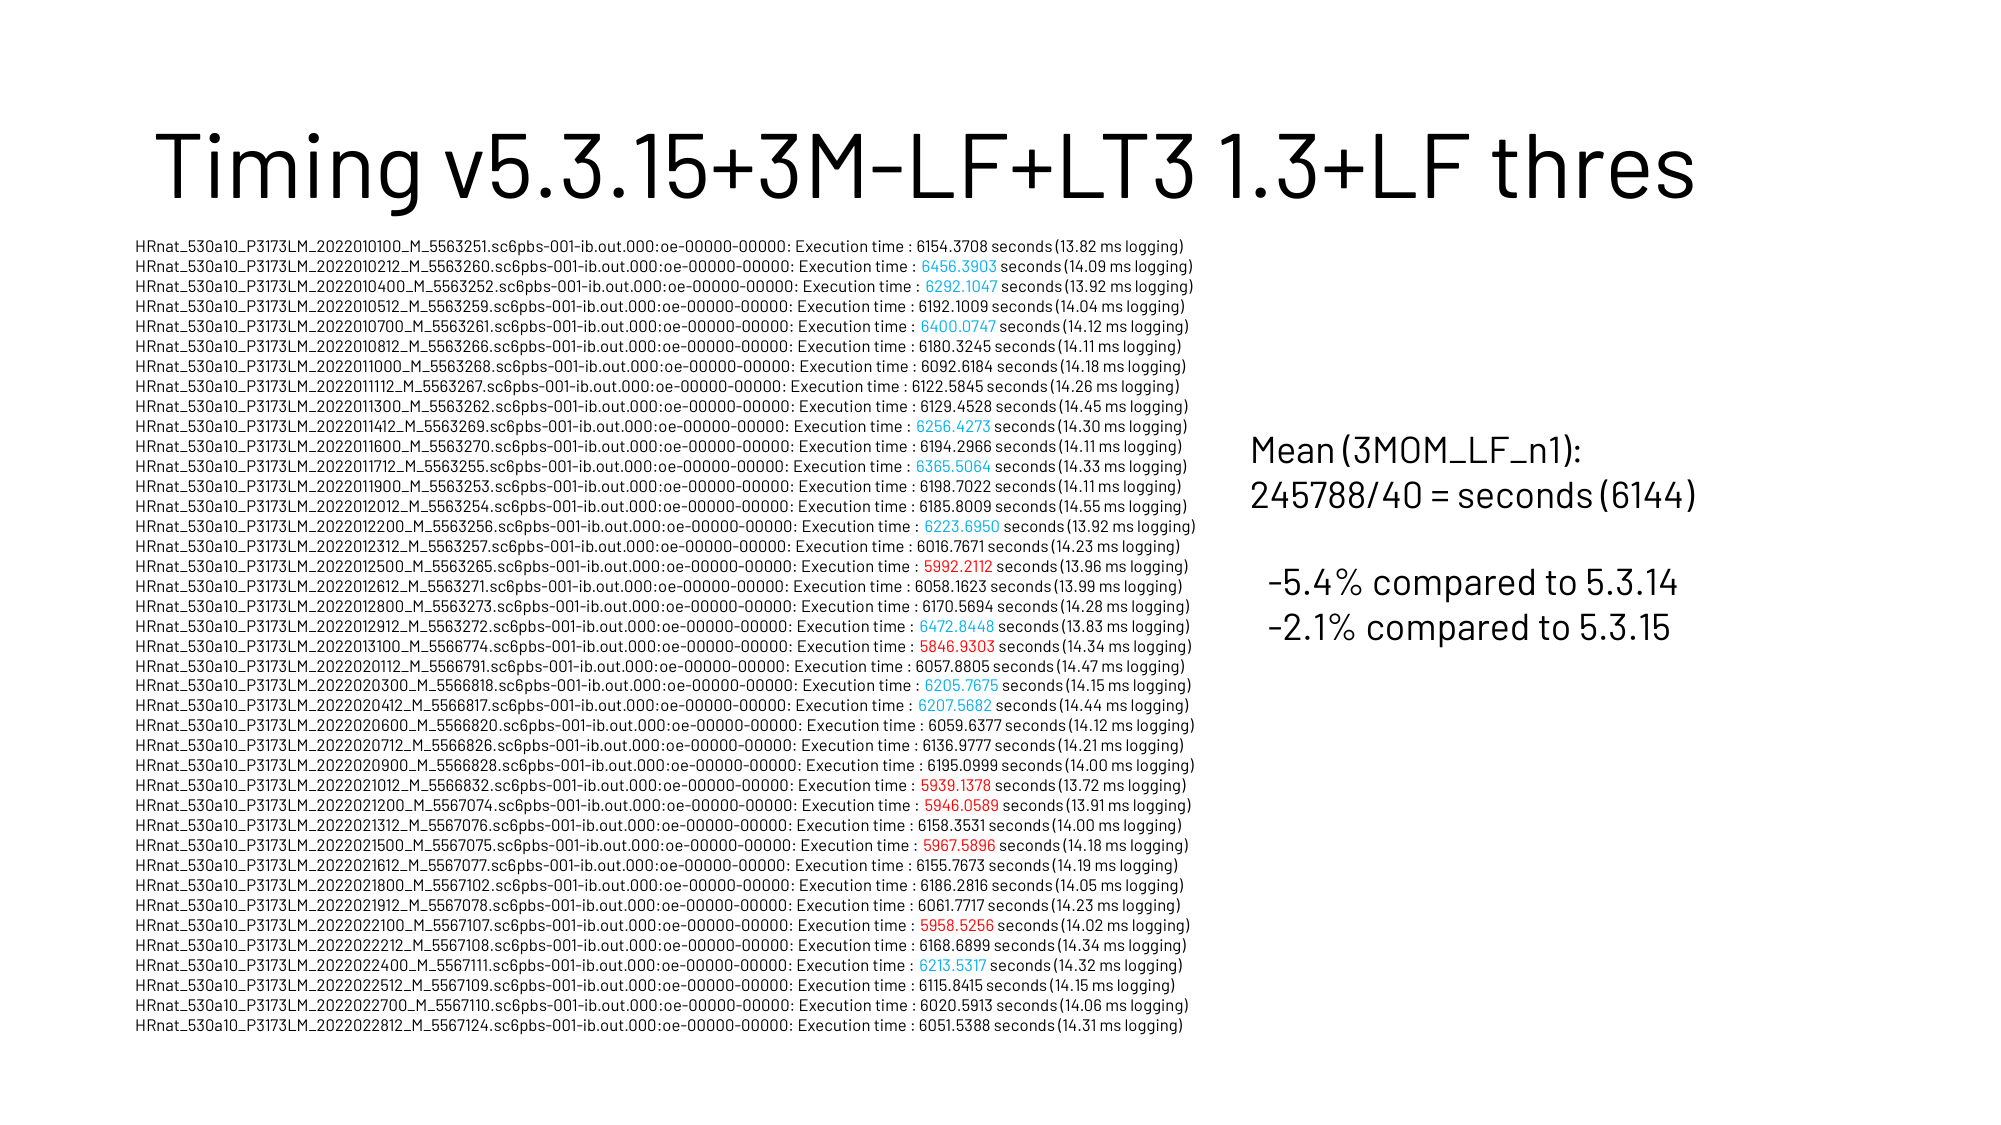

# Timing v5.3.15+3M-LF+LT3 1.3+LF thres
HRnat_530a10_P3173LM_2022010100_M_5563251.sc6pbs-001-ib.out.000:oe-00000-00000: Execution time : 6154.3708 seconds (13.82 ms logging)
HRnat_530a10_P3173LM_2022010212_M_5563260.sc6pbs-001-ib.out.000:oe-00000-00000: Execution time : 6456.3903 seconds (14.09 ms logging)
HRnat_530a10_P3173LM_2022010400_M_5563252.sc6pbs-001-ib.out.000:oe-00000-00000: Execution time : 6292.1047 seconds (13.92 ms logging)
HRnat_530a10_P3173LM_2022010512_M_5563259.sc6pbs-001-ib.out.000:oe-00000-00000: Execution time : 6192.1009 seconds (14.04 ms logging)
HRnat_530a10_P3173LM_2022010700_M_5563261.sc6pbs-001-ib.out.000:oe-00000-00000: Execution time : 6400.0747 seconds (14.12 ms logging)
HRnat_530a10_P3173LM_2022010812_M_5563266.sc6pbs-001-ib.out.000:oe-00000-00000: Execution time : 6180.3245 seconds (14.11 ms logging)
HRnat_530a10_P3173LM_2022011000_M_5563268.sc6pbs-001-ib.out.000:oe-00000-00000: Execution time : 6092.6184 seconds (14.18 ms logging)
HRnat_530a10_P3173LM_2022011112_M_5563267.sc6pbs-001-ib.out.000:oe-00000-00000: Execution time : 6122.5845 seconds (14.26 ms logging)
HRnat_530a10_P3173LM_2022011300_M_5563262.sc6pbs-001-ib.out.000:oe-00000-00000: Execution time : 6129.4528 seconds (14.45 ms logging)
HRnat_530a10_P3173LM_2022011412_M_5563269.sc6pbs-001-ib.out.000:oe-00000-00000: Execution time : 6256.4273 seconds (14.30 ms logging)
HRnat_530a10_P3173LM_2022011600_M_5563270.sc6pbs-001-ib.out.000:oe-00000-00000: Execution time : 6194.2966 seconds (14.11 ms logging)
HRnat_530a10_P3173LM_2022011712_M_5563255.sc6pbs-001-ib.out.000:oe-00000-00000: Execution time : 6365.5064 seconds (14.33 ms logging)
HRnat_530a10_P3173LM_2022011900_M_5563253.sc6pbs-001-ib.out.000:oe-00000-00000: Execution time : 6198.7022 seconds (14.11 ms logging)
HRnat_530a10_P3173LM_2022012012_M_5563254.sc6pbs-001-ib.out.000:oe-00000-00000: Execution time : 6185.8009 seconds (14.55 ms logging)
HRnat_530a10_P3173LM_2022012200_M_5563256.sc6pbs-001-ib.out.000:oe-00000-00000: Execution time : 6223.6950 seconds (13.92 ms logging)
HRnat_530a10_P3173LM_2022012312_M_5563257.sc6pbs-001-ib.out.000:oe-00000-00000: Execution time : 6016.7671 seconds (14.23 ms logging)
HRnat_530a10_P3173LM_2022012500_M_5563265.sc6pbs-001-ib.out.000:oe-00000-00000: Execution time : 5992.2112 seconds (13.96 ms logging)
HRnat_530a10_P3173LM_2022012612_M_5563271.sc6pbs-001-ib.out.000:oe-00000-00000: Execution time : 6058.1623 seconds (13.99 ms logging)
HRnat_530a10_P3173LM_2022012800_M_5563273.sc6pbs-001-ib.out.000:oe-00000-00000: Execution time : 6170.5694 seconds (14.28 ms logging)
HRnat_530a10_P3173LM_2022012912_M_5563272.sc6pbs-001-ib.out.000:oe-00000-00000: Execution time : 6472.8448 seconds (13.83 ms logging)
HRnat_530a10_P3173LM_2022013100_M_5566774.sc6pbs-001-ib.out.000:oe-00000-00000: Execution time : 5846.9303 seconds (14.34 ms logging)
HRnat_530a10_P3173LM_2022020112_M_5566791.sc6pbs-001-ib.out.000:oe-00000-00000: Execution time : 6057.8805 seconds (14.47 ms logging)
HRnat_530a10_P3173LM_2022020300_M_5566818.sc6pbs-001-ib.out.000:oe-00000-00000: Execution time : 6205.7675 seconds (14.15 ms logging)
HRnat_530a10_P3173LM_2022020412_M_5566817.sc6pbs-001-ib.out.000:oe-00000-00000: Execution time : 6207.5682 seconds (14.44 ms logging)
HRnat_530a10_P3173LM_2022020600_M_5566820.sc6pbs-001-ib.out.000:oe-00000-00000: Execution time : 6059.6377 seconds (14.12 ms logging)
HRnat_530a10_P3173LM_2022020712_M_5566826.sc6pbs-001-ib.out.000:oe-00000-00000: Execution time : 6136.9777 seconds (14.21 ms logging)
HRnat_530a10_P3173LM_2022020900_M_5566828.sc6pbs-001-ib.out.000:oe-00000-00000: Execution time : 6195.0999 seconds (14.00 ms logging)
HRnat_530a10_P3173LM_2022021012_M_5566832.sc6pbs-001-ib.out.000:oe-00000-00000: Execution time : 5939.1378 seconds (13.72 ms logging)
HRnat_530a10_P3173LM_2022021200_M_5567074.sc6pbs-001-ib.out.000:oe-00000-00000: Execution time : 5946.0589 seconds (13.91 ms logging)
HRnat_530a10_P3173LM_2022021312_M_5567076.sc6pbs-001-ib.out.000:oe-00000-00000: Execution time : 6158.3531 seconds (14.00 ms logging)
HRnat_530a10_P3173LM_2022021500_M_5567075.sc6pbs-001-ib.out.000:oe-00000-00000: Execution time : 5967.5896 seconds (14.18 ms logging)
HRnat_530a10_P3173LM_2022021612_M_5567077.sc6pbs-001-ib.out.000:oe-00000-00000: Execution time : 6155.7673 seconds (14.19 ms logging)
HRnat_530a10_P3173LM_2022021800_M_5567102.sc6pbs-001-ib.out.000:oe-00000-00000: Execution time : 6186.2816 seconds (14.05 ms logging)
HRnat_530a10_P3173LM_2022021912_M_5567078.sc6pbs-001-ib.out.000:oe-00000-00000: Execution time : 6061.7717 seconds (14.23 ms logging)
HRnat_530a10_P3173LM_2022022100_M_5567107.sc6pbs-001-ib.out.000:oe-00000-00000: Execution time : 5958.5256 seconds (14.02 ms logging)
HRnat_530a10_P3173LM_2022022212_M_5567108.sc6pbs-001-ib.out.000:oe-00000-00000: Execution time : 6168.6899 seconds (14.34 ms logging)
HRnat_530a10_P3173LM_2022022400_M_5567111.sc6pbs-001-ib.out.000:oe-00000-00000: Execution time : 6213.5317 seconds (14.32 ms logging)
HRnat_530a10_P3173LM_2022022512_M_5567109.sc6pbs-001-ib.out.000:oe-00000-00000: Execution time : 6115.8415 seconds (14.15 ms logging)
HRnat_530a10_P3173LM_2022022700_M_5567110.sc6pbs-001-ib.out.000:oe-00000-00000: Execution time : 6020.5913 seconds (14.06 ms logging)
HRnat_530a10_P3173LM_2022022812_M_5567124.sc6pbs-001-ib.out.000:oe-00000-00000: Execution time : 6051.5388 seconds (14.31 ms logging)
Mean (3MOM_LF_n1):
245788/40 = seconds (6144)
-5.4% compared to 5.3.14
-2.1% compared to 5.3.15